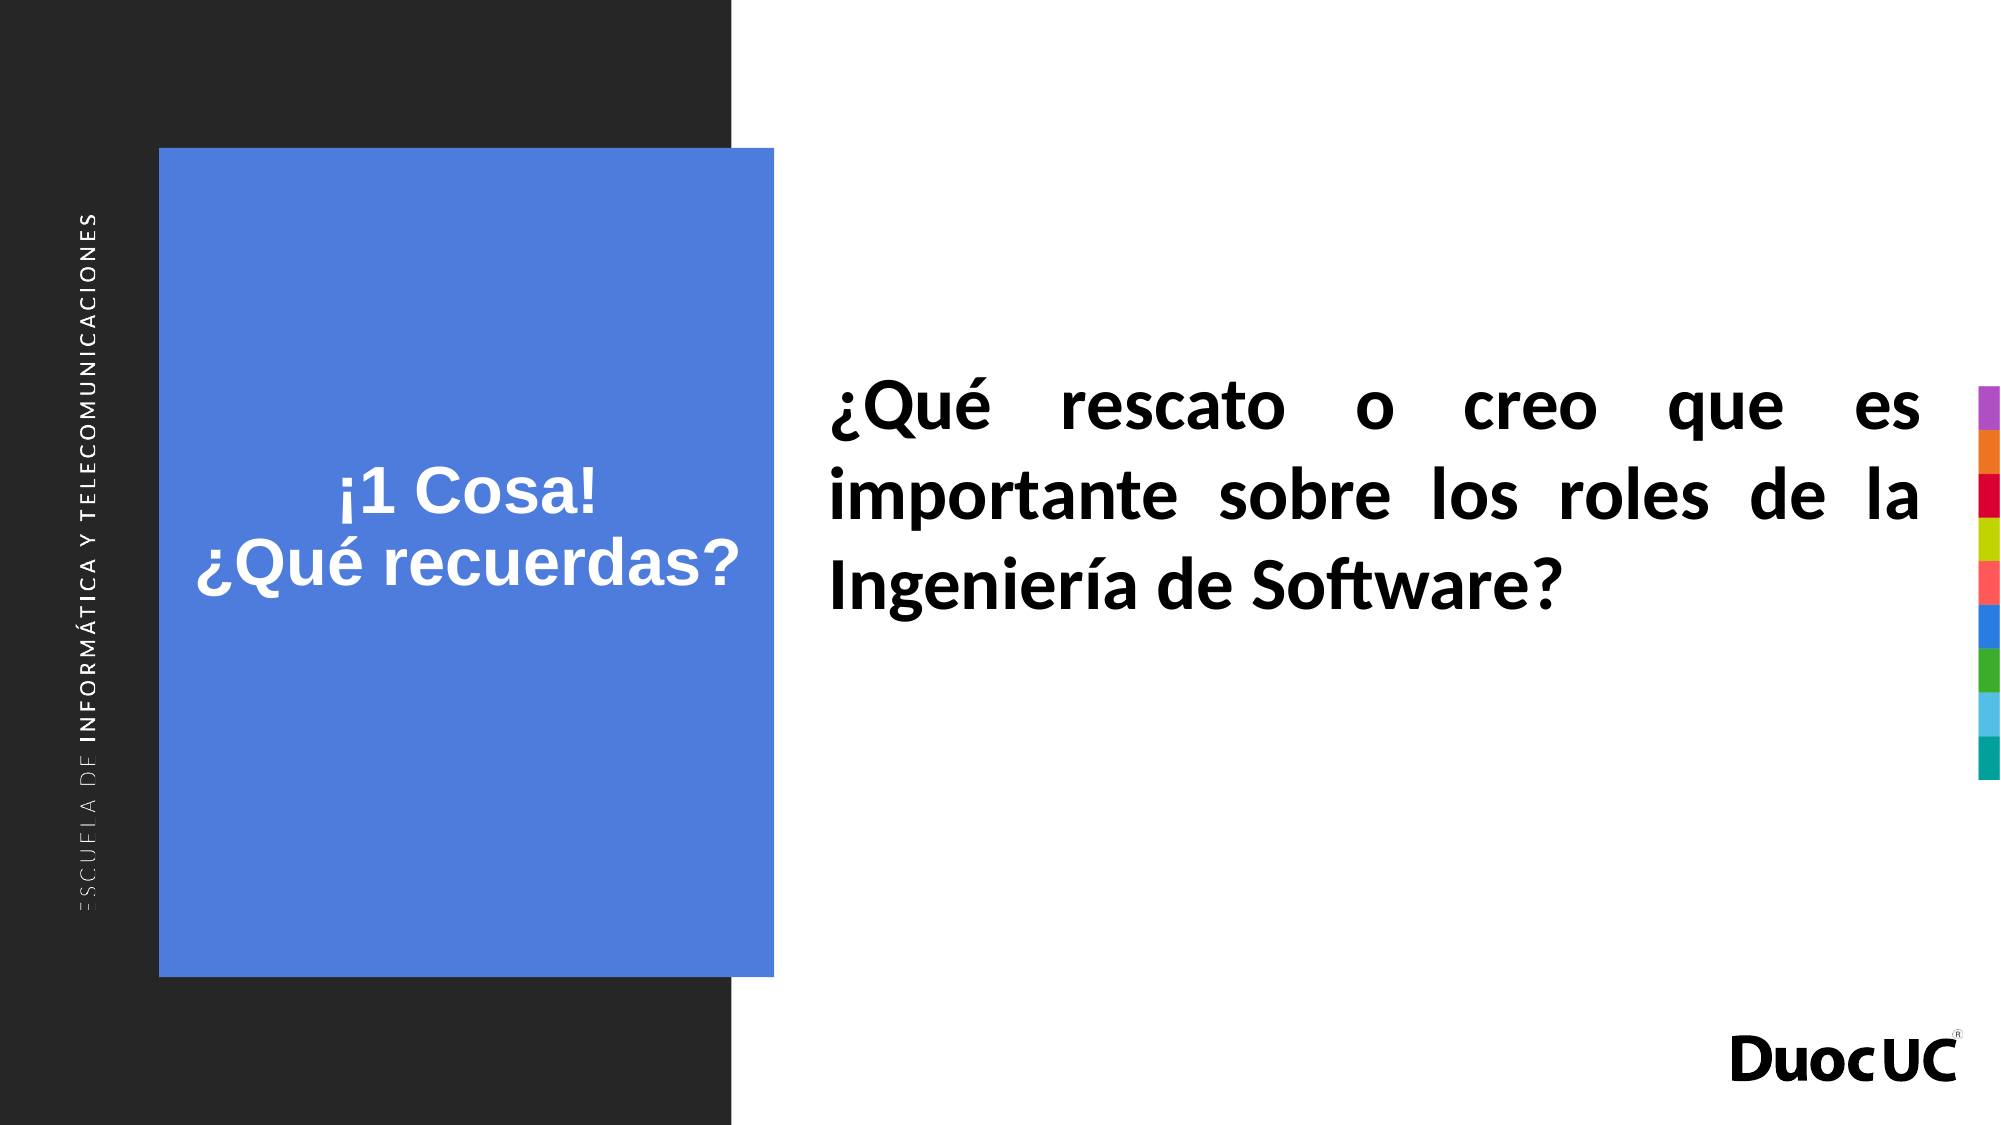

¿Qué rescato o creo que es importante sobre los roles de la Ingeniería de Software?
# ¡1 Cosa! ¿Qué recuerdas?